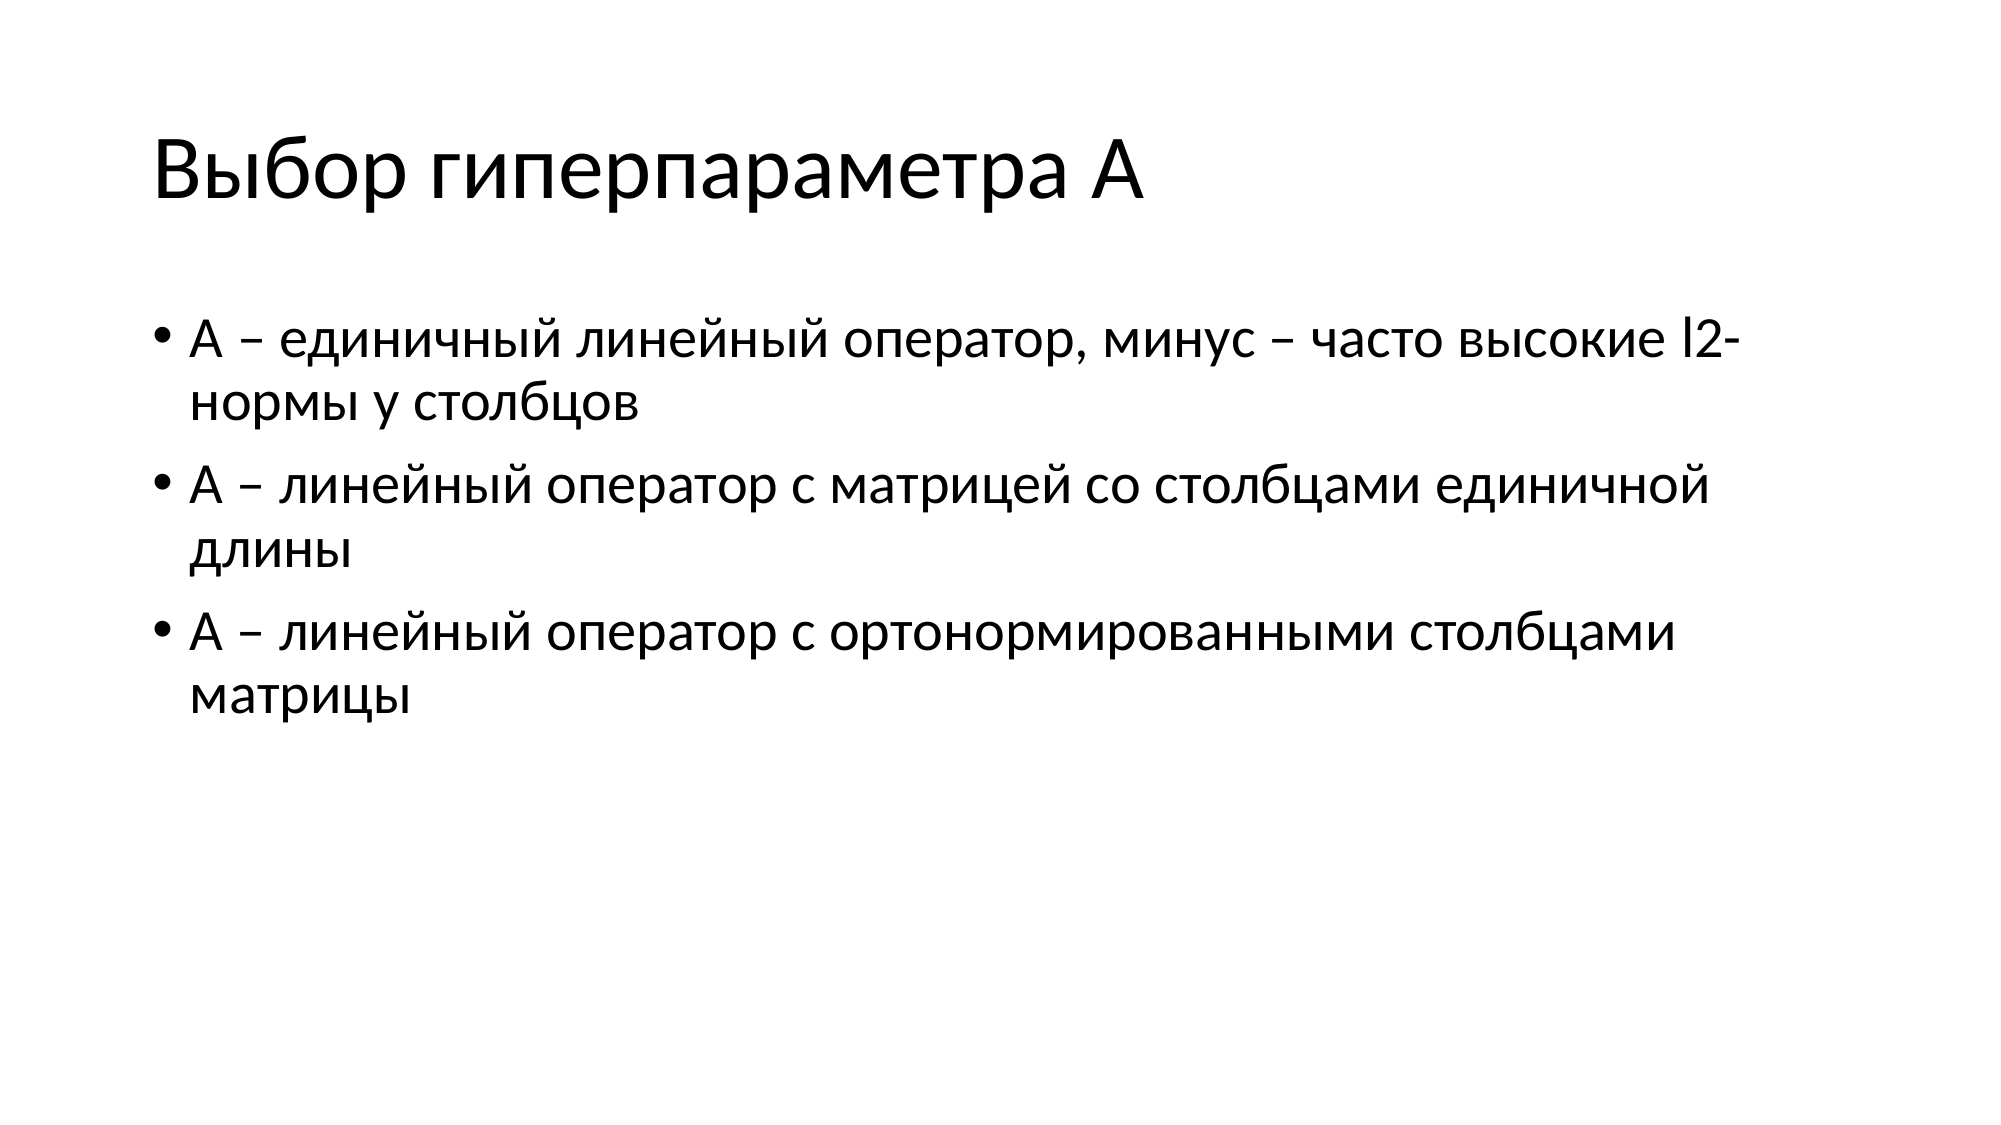

# Выбор гиперпараметра А
A – единичный линейный оператор, минус – часто высокие l2-нормы у столбцов
A – линейный оператор с матрицей со столбцами единичной длины
А – линейный оператор с ортонормированными столбцами матрицы